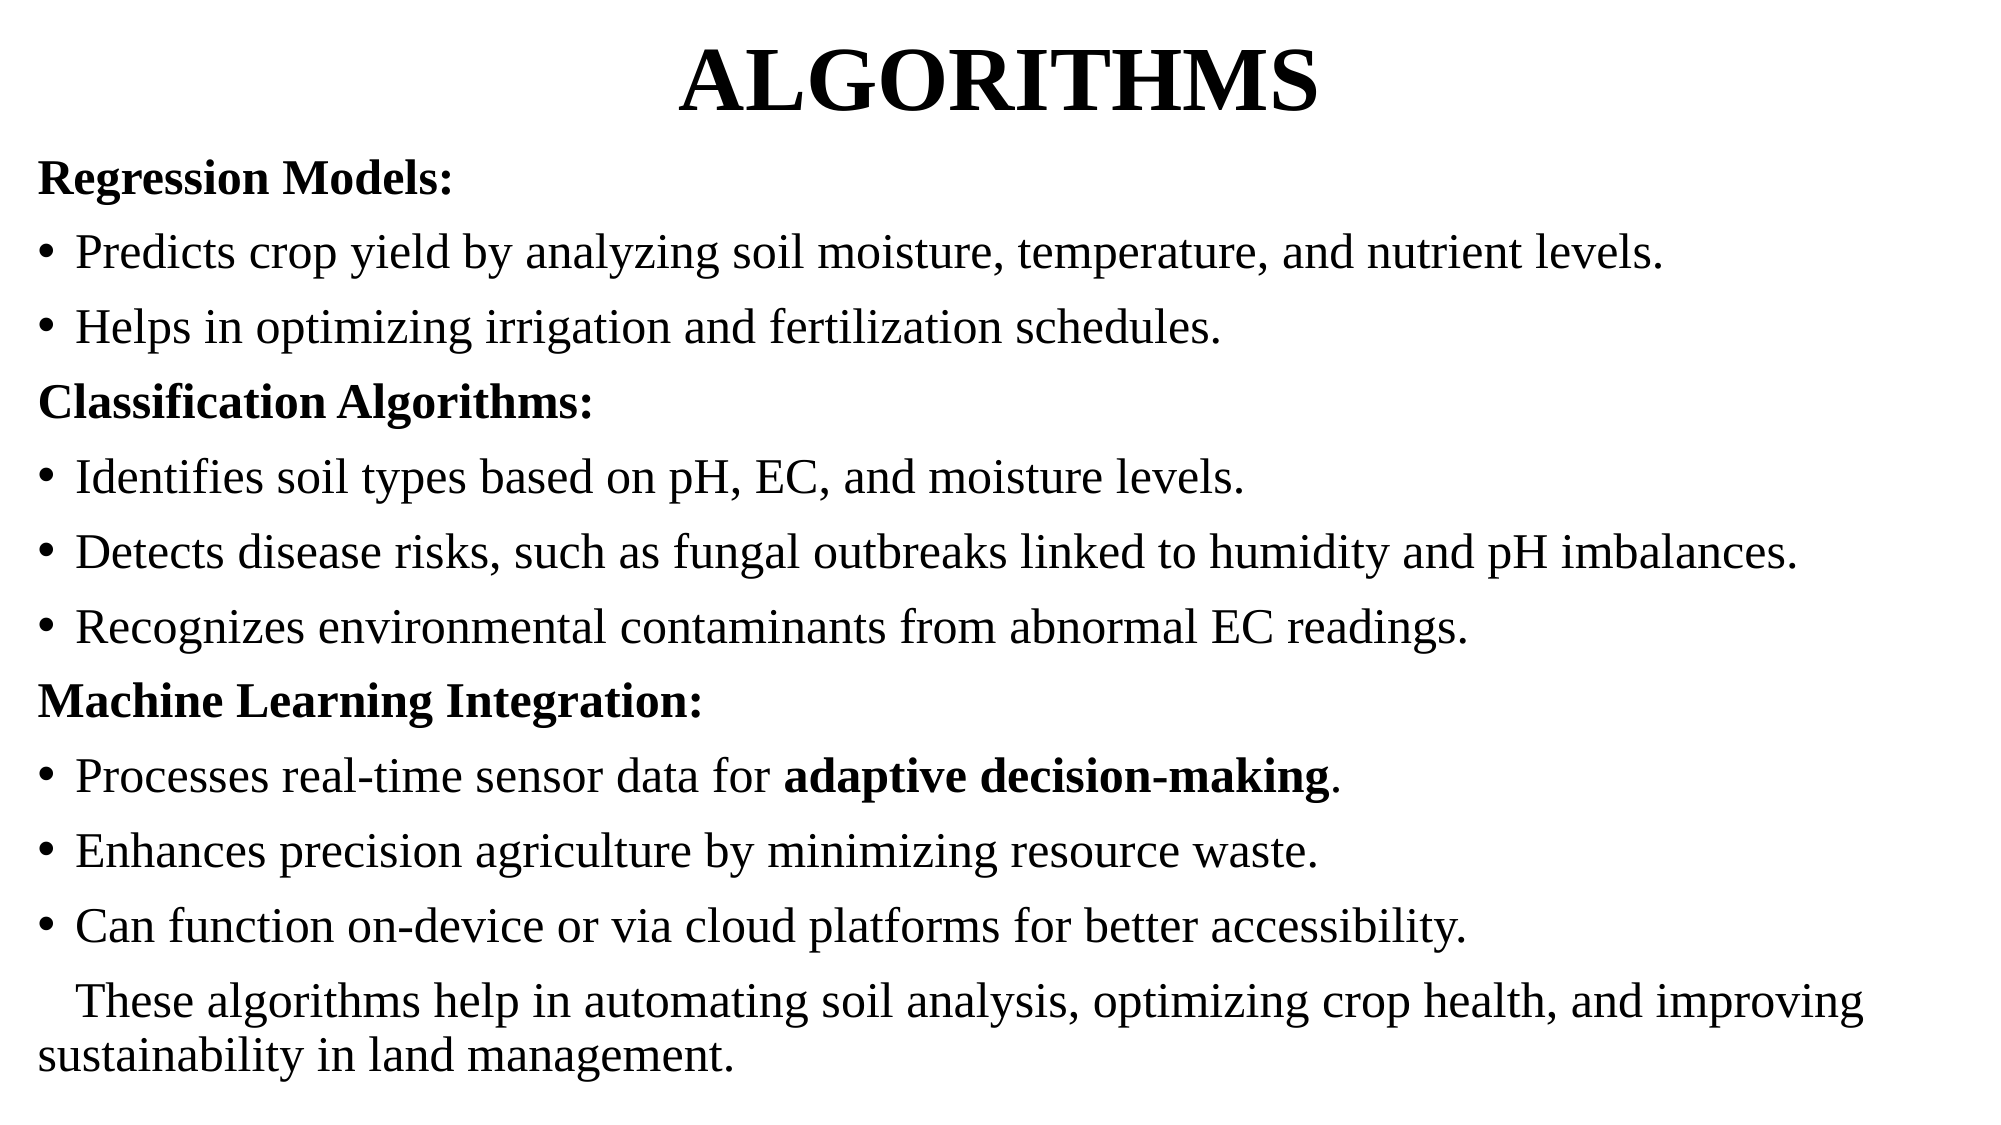

# ALGORITHMS
Regression Models:
Predicts crop yield by analyzing soil moisture, temperature, and nutrient levels.
Helps in optimizing irrigation and fertilization schedules.
Classification Algorithms:
Identifies soil types based on pH, EC, and moisture levels.
Detects disease risks, such as fungal outbreaks linked to humidity and pH imbalances.
Recognizes environmental contaminants from abnormal EC readings.
Machine Learning Integration:
Processes real-time sensor data for adaptive decision-making.
Enhances precision agriculture by minimizing resource waste.
Can function on-device or via cloud platforms for better accessibility.
   These algorithms help in automating soil analysis, optimizing crop health, and improving sustainability in land management.